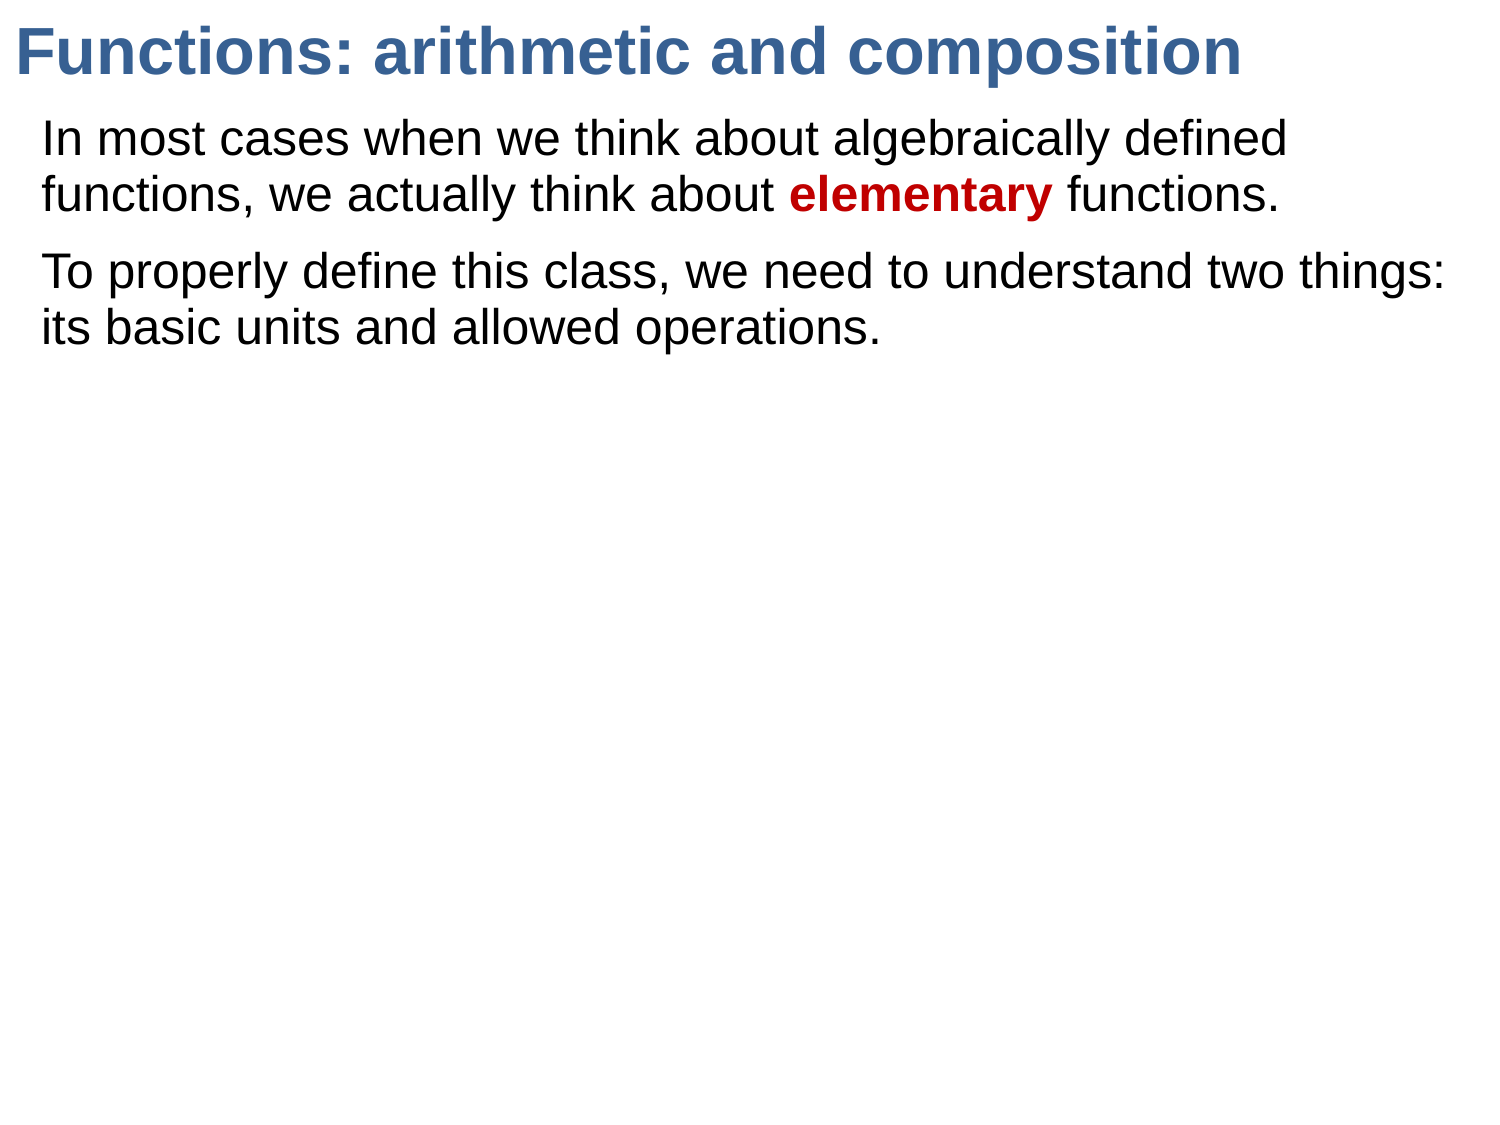

# Functions: arithmetic and composition
In most cases when we think about algebraically defined functions, we actually think about elementary functions.
To properly define this class, we need to understand two things: its basic units and allowed operations.